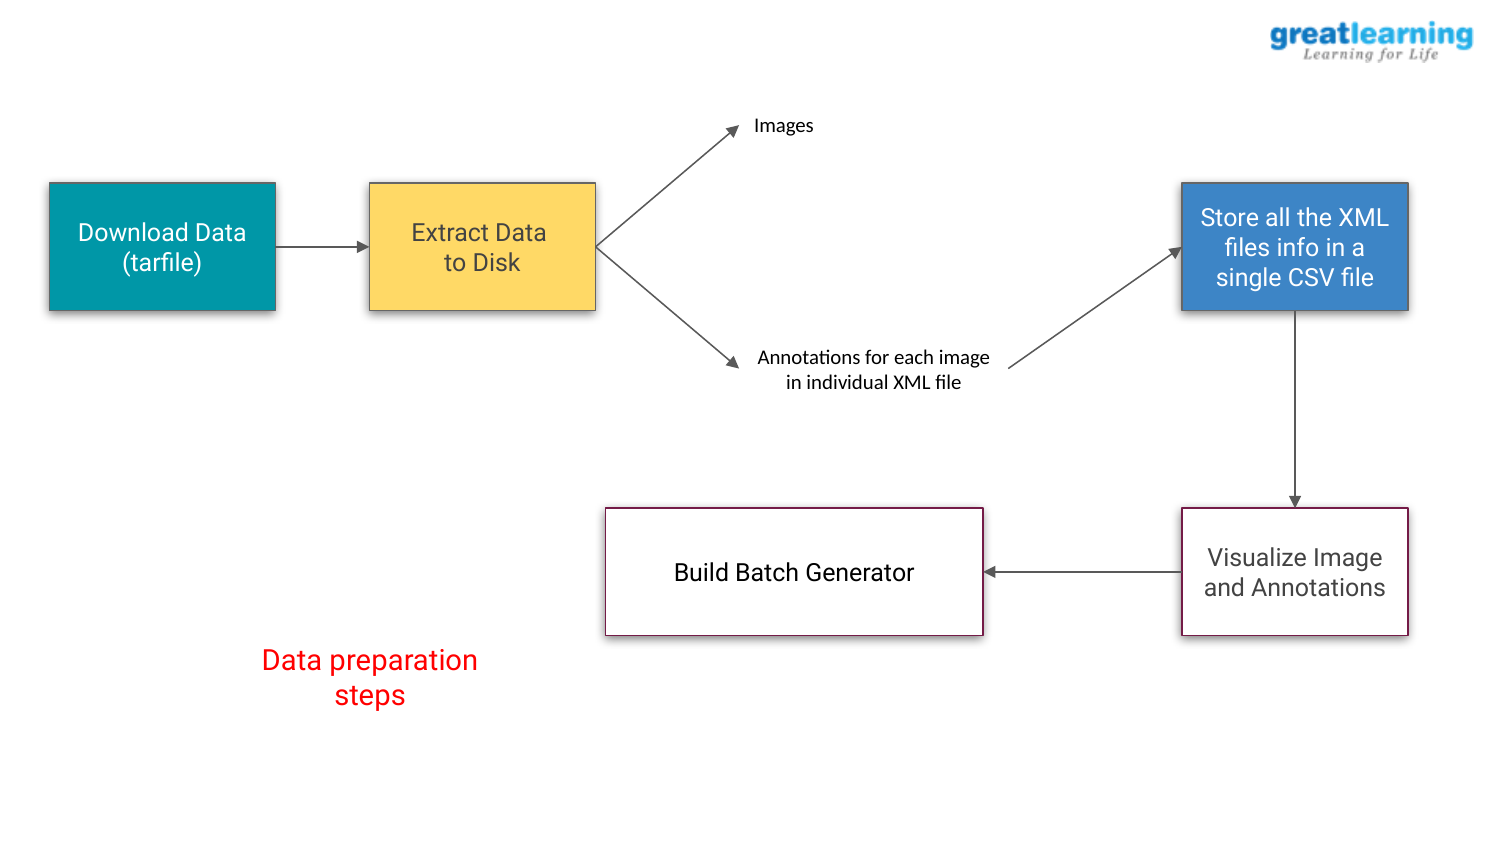

Images
Download Data
(tarfile)
Extract Data
to Disk
Store all the XML files info in a single CSV file
Annotations for each image in individual XML file
Build Batch Generator
Visualize Image and Annotations
Data preparation steps